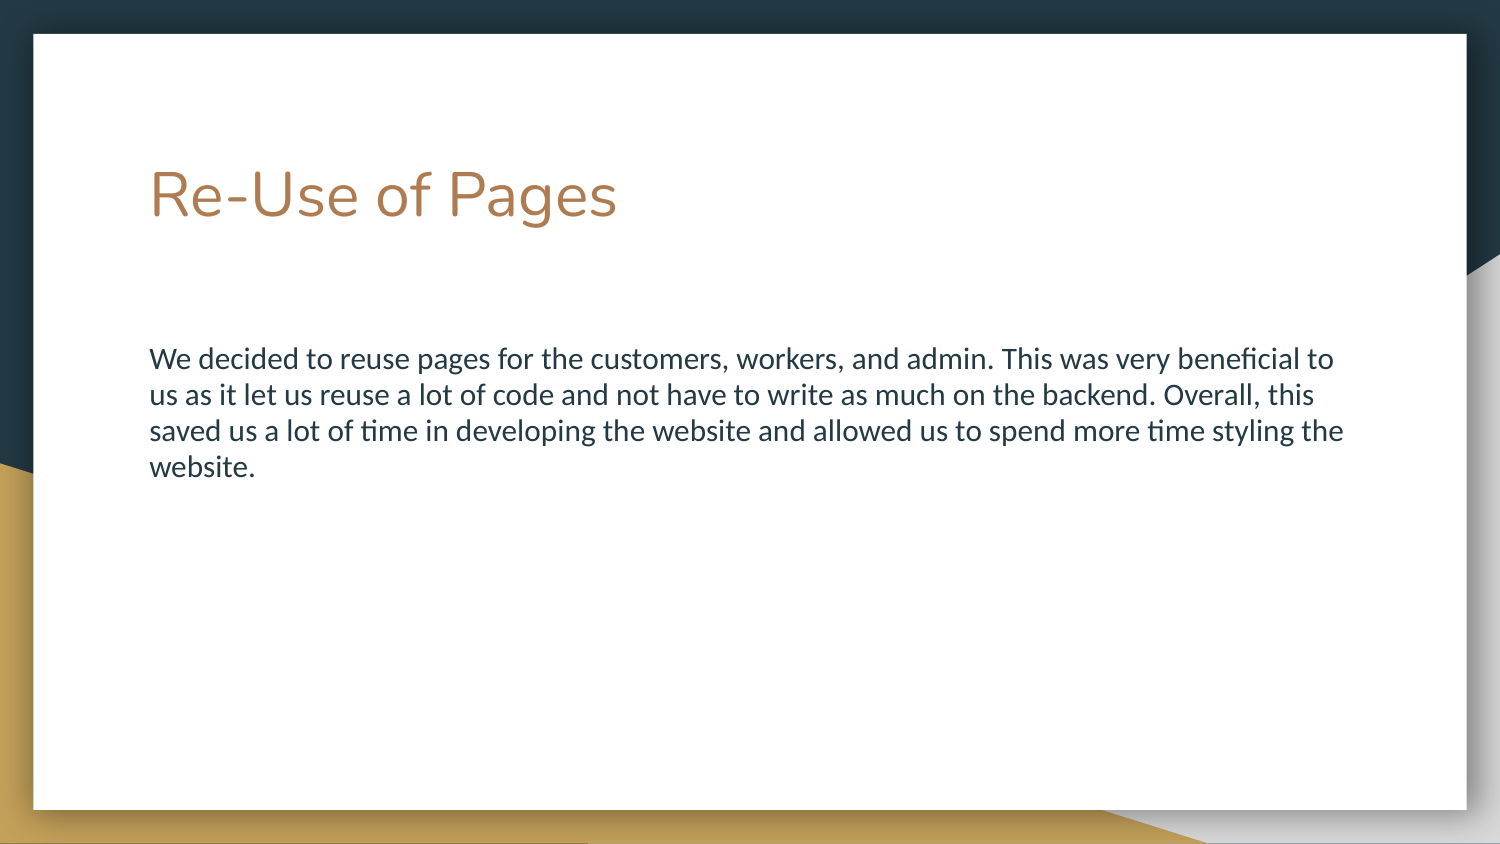

# Re-Use of Pages
We decided to reuse pages for the customers, workers, and admin. This was very beneficial to us as it let us reuse a lot of code and not have to write as much on the backend. Overall, this saved us a lot of time in developing the website and allowed us to spend more time styling the website.